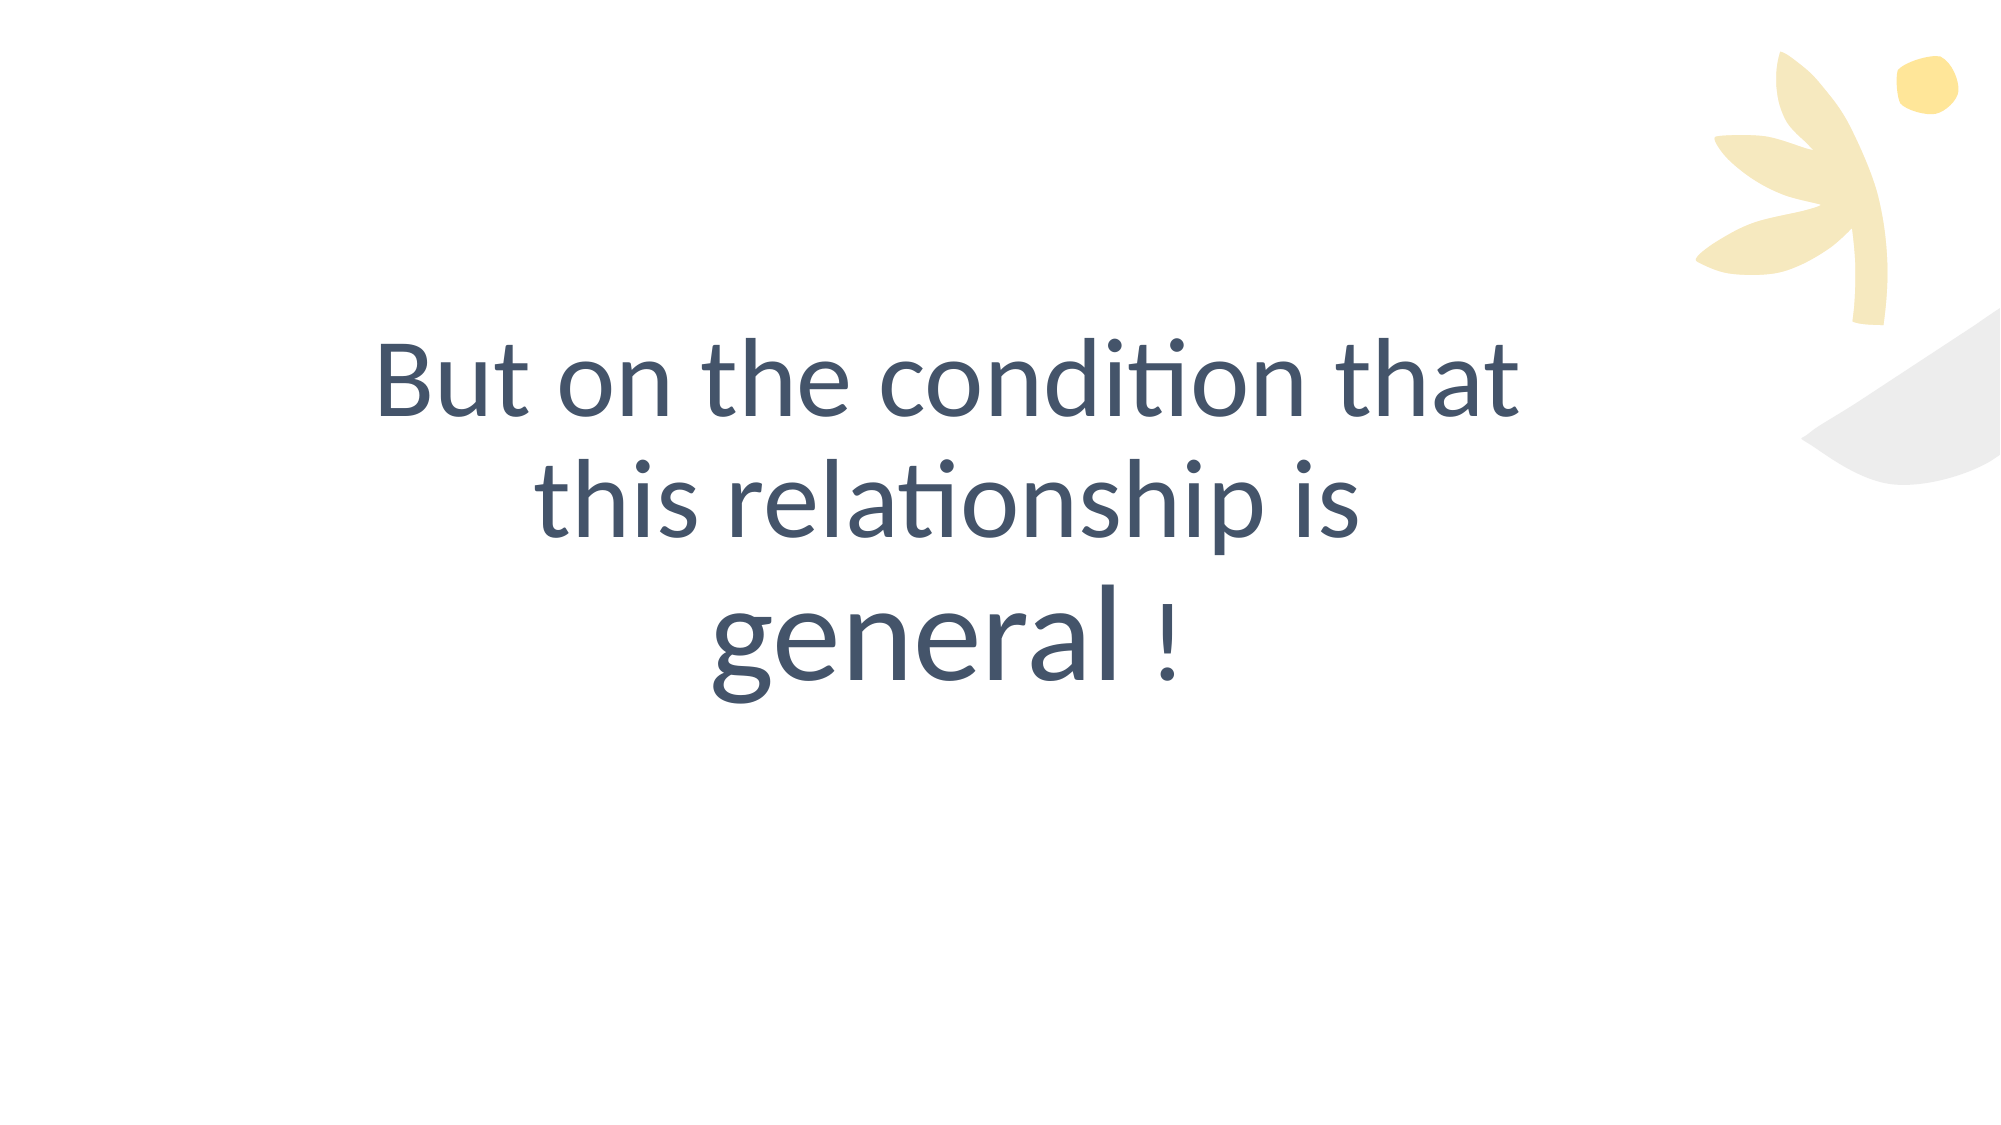

# But on the condition that this relationship is general !